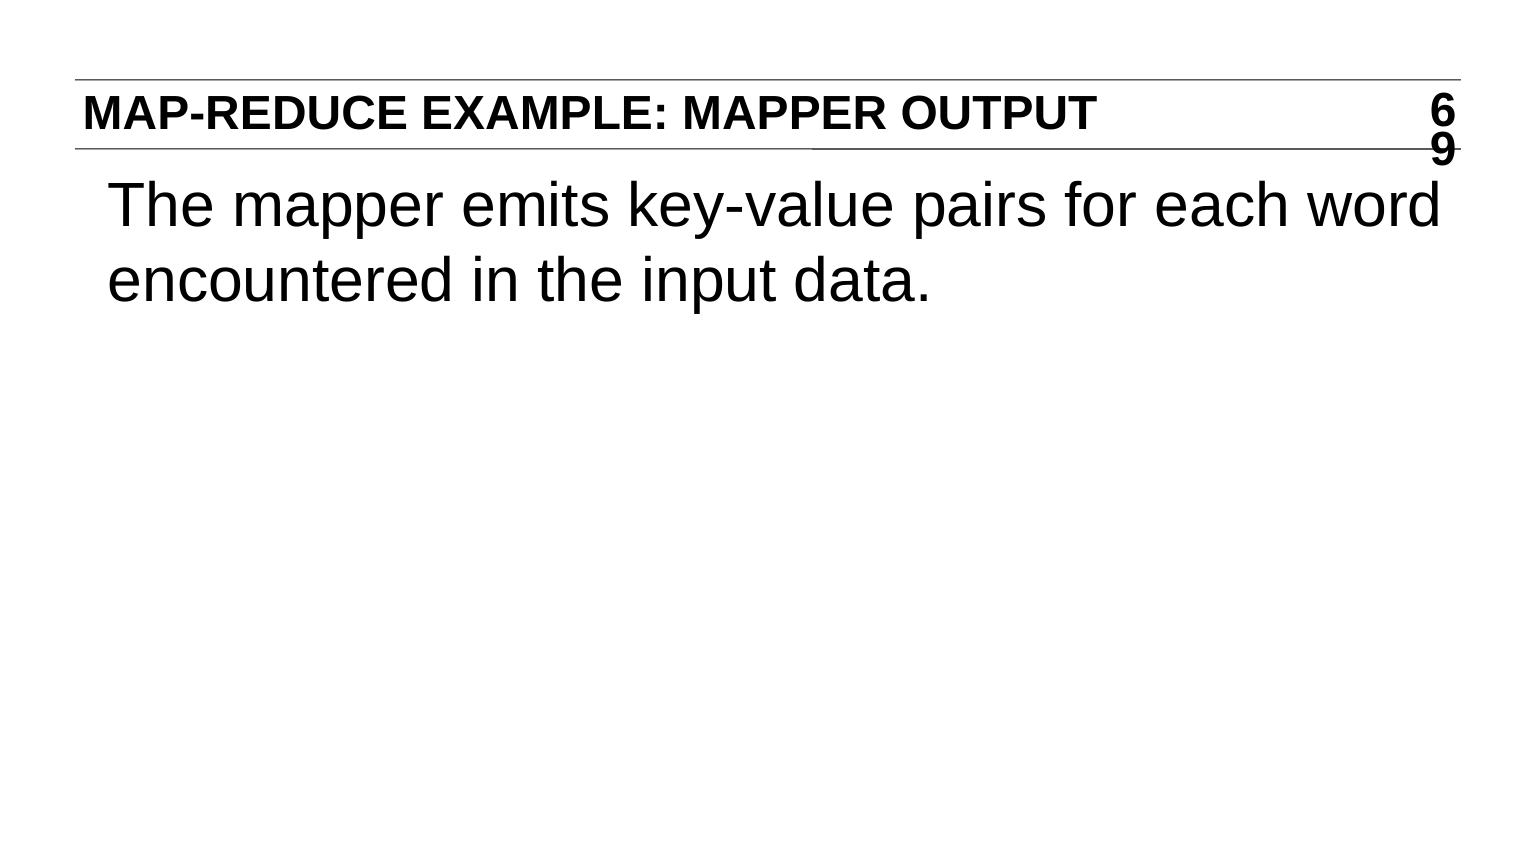

Map-reduce example: mapper output
69
The mapper emits key-value pairs for each word encountered in the input data.